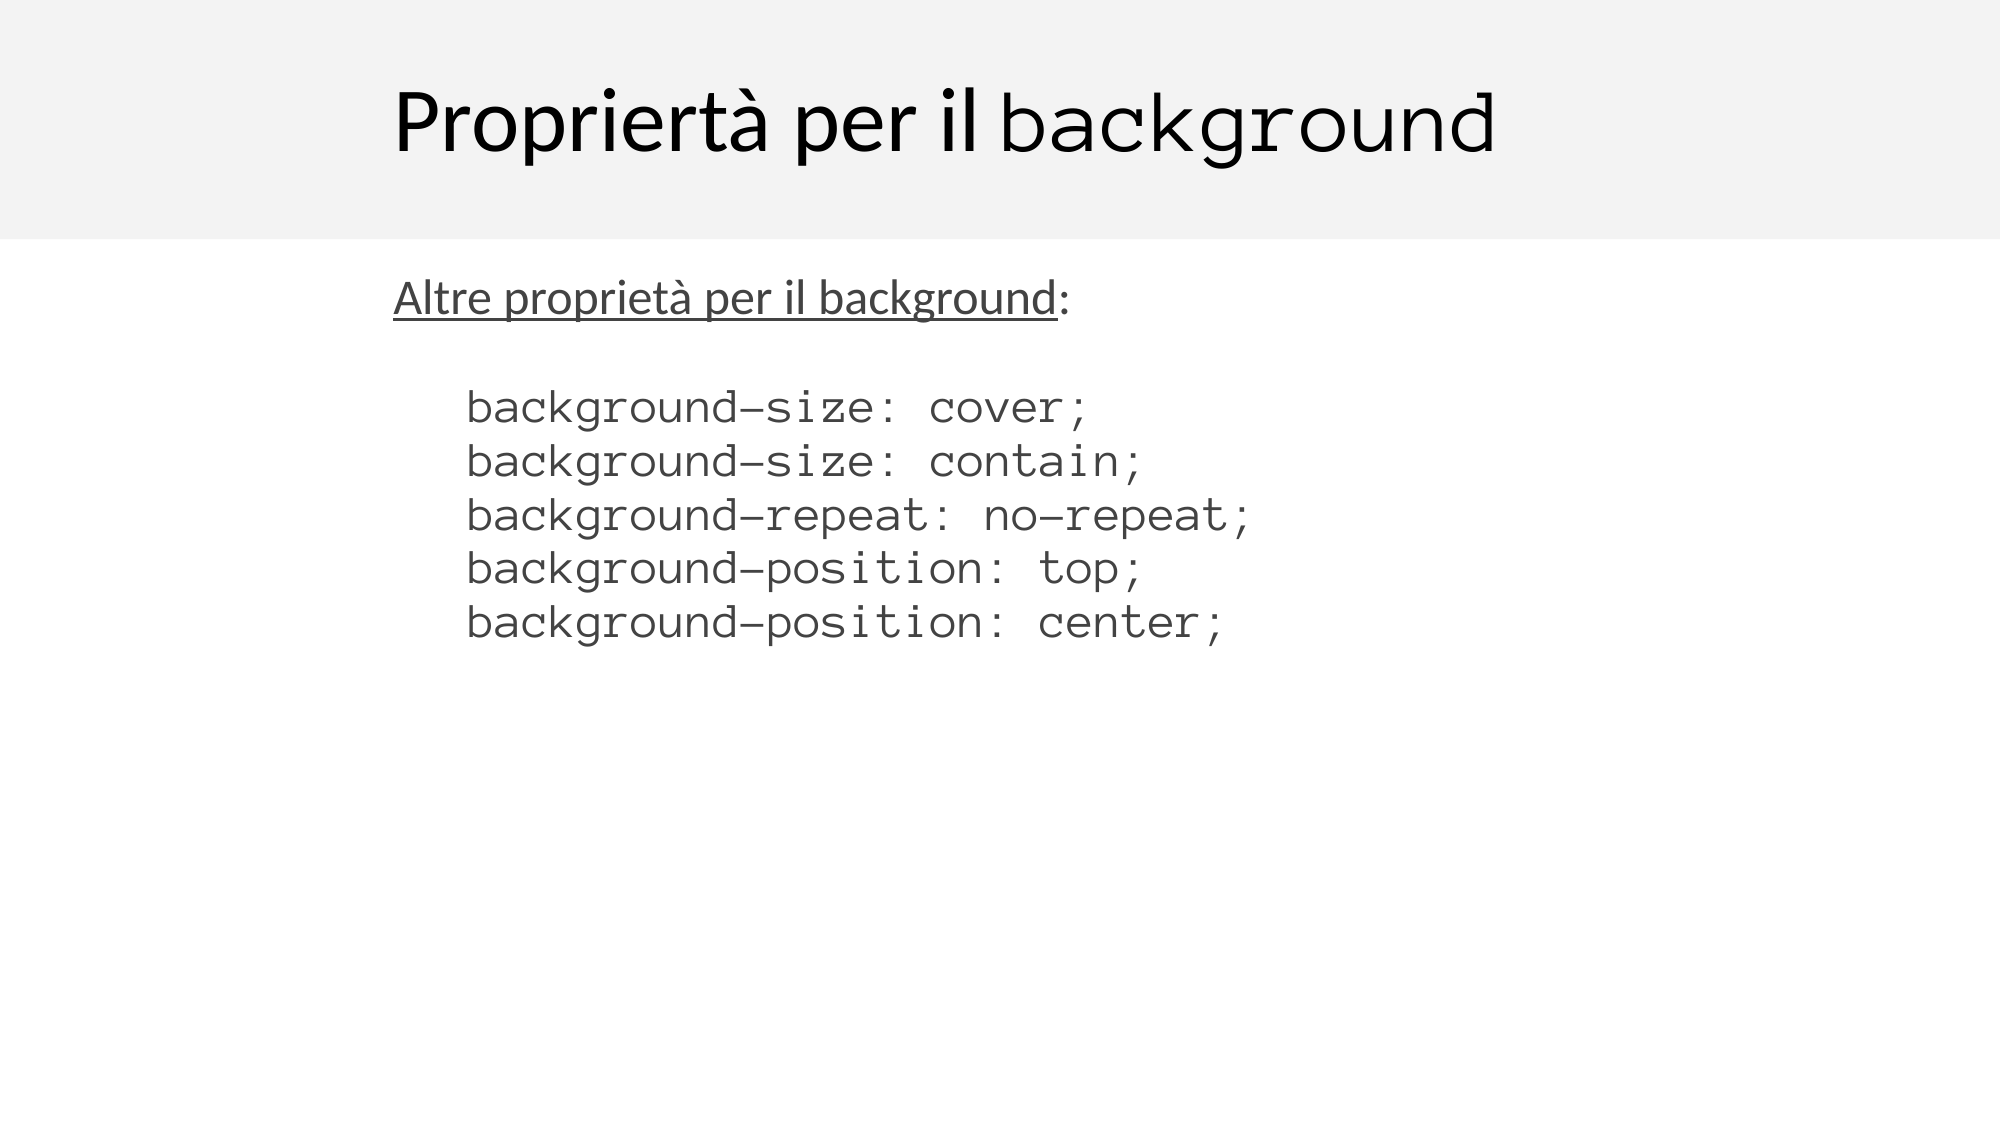

# Propriertà per il background
Altre proprietà per il background:

background-size: cover;
background-size: contain;
background-repeat: no-repeat;
background-position: top;
background-position: center;